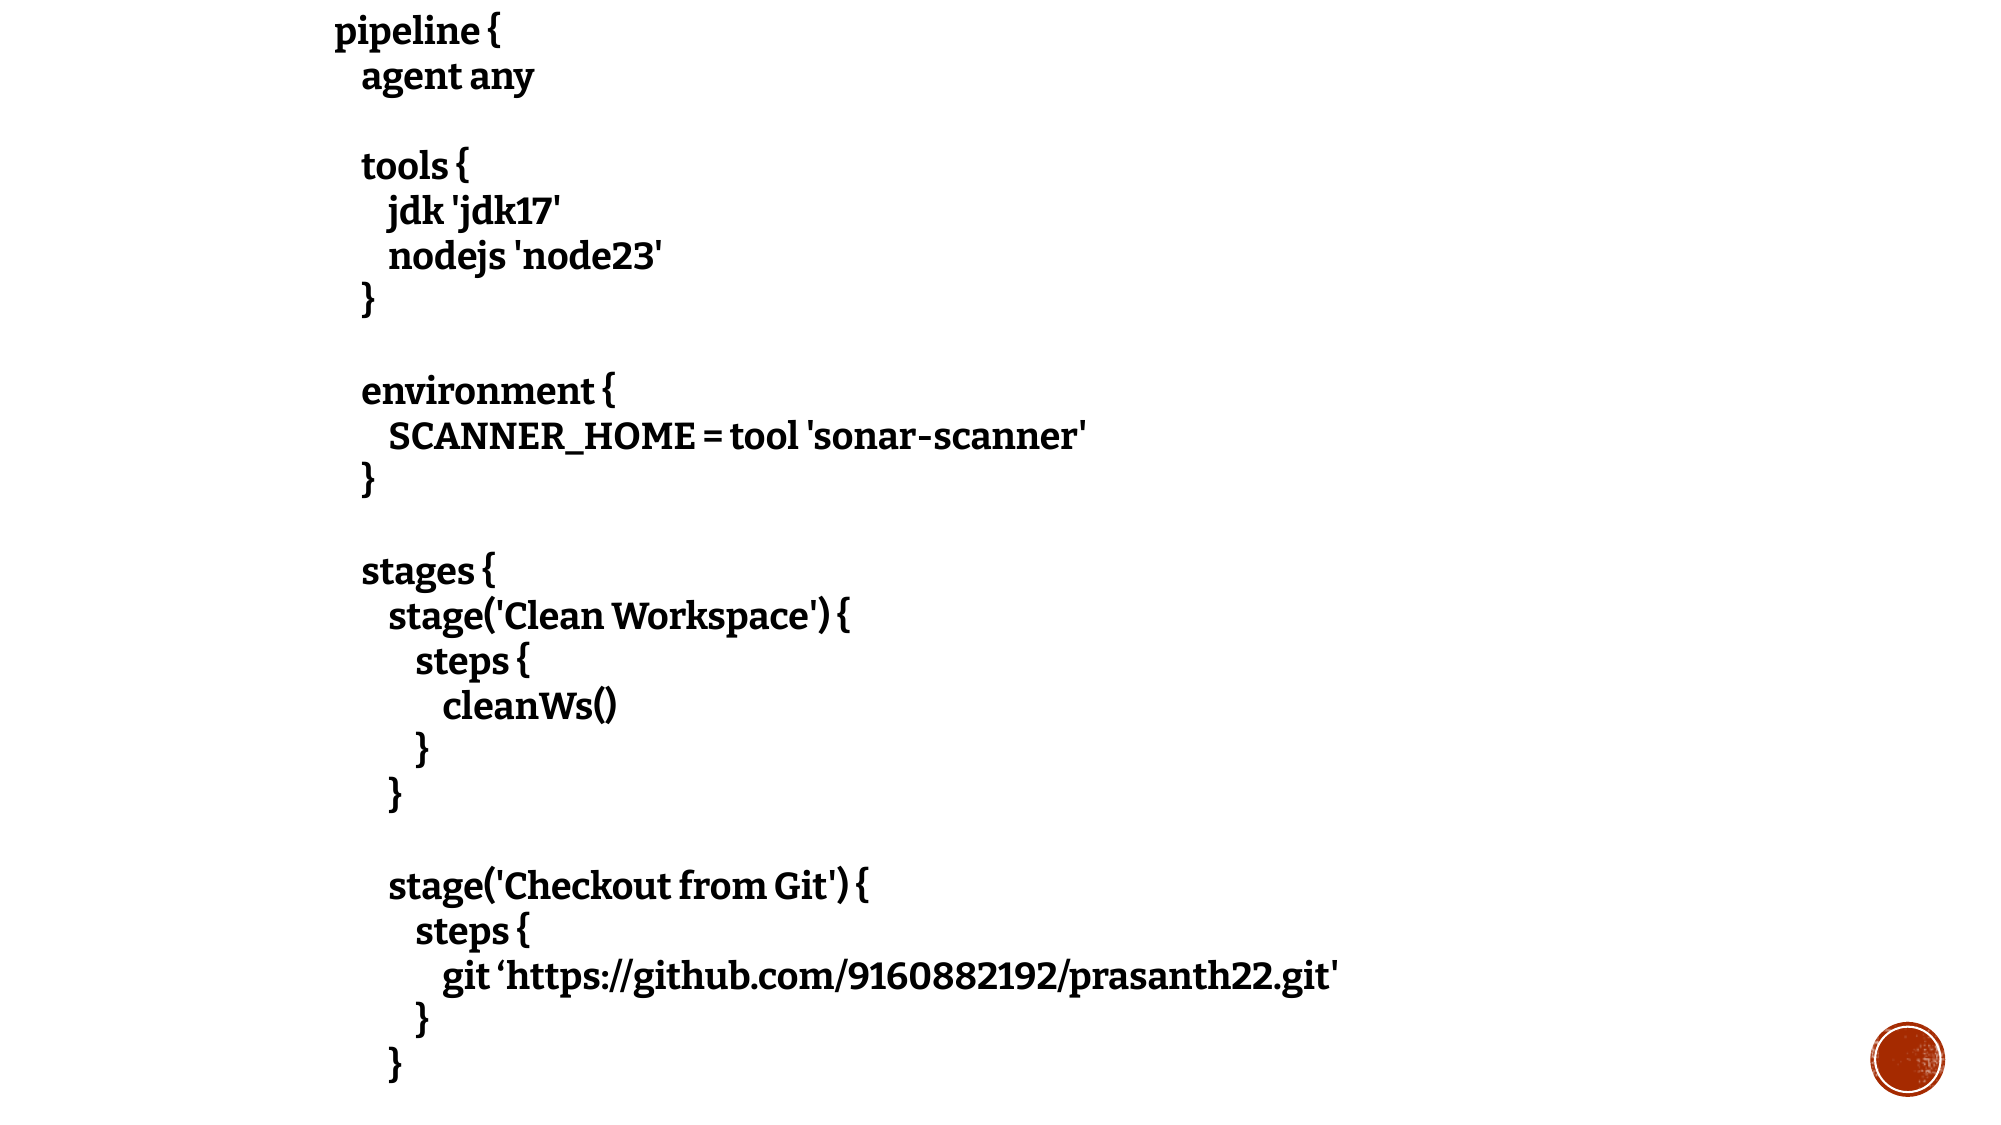

pipeline {
    agent any

    tools {
        jdk 'jdk17'
        nodejs 'node23'
    }

    environment {
        SCANNER_HOME = tool 'sonar-scanner'
    }

    stages {
        stage('Clean Workspace') {
            steps {
                cleanWs()
            }
        }

        stage('Checkout from Git') {
            steps {
                git ‘https://github.com/9160882192/prasanth22.git'
            }
        }